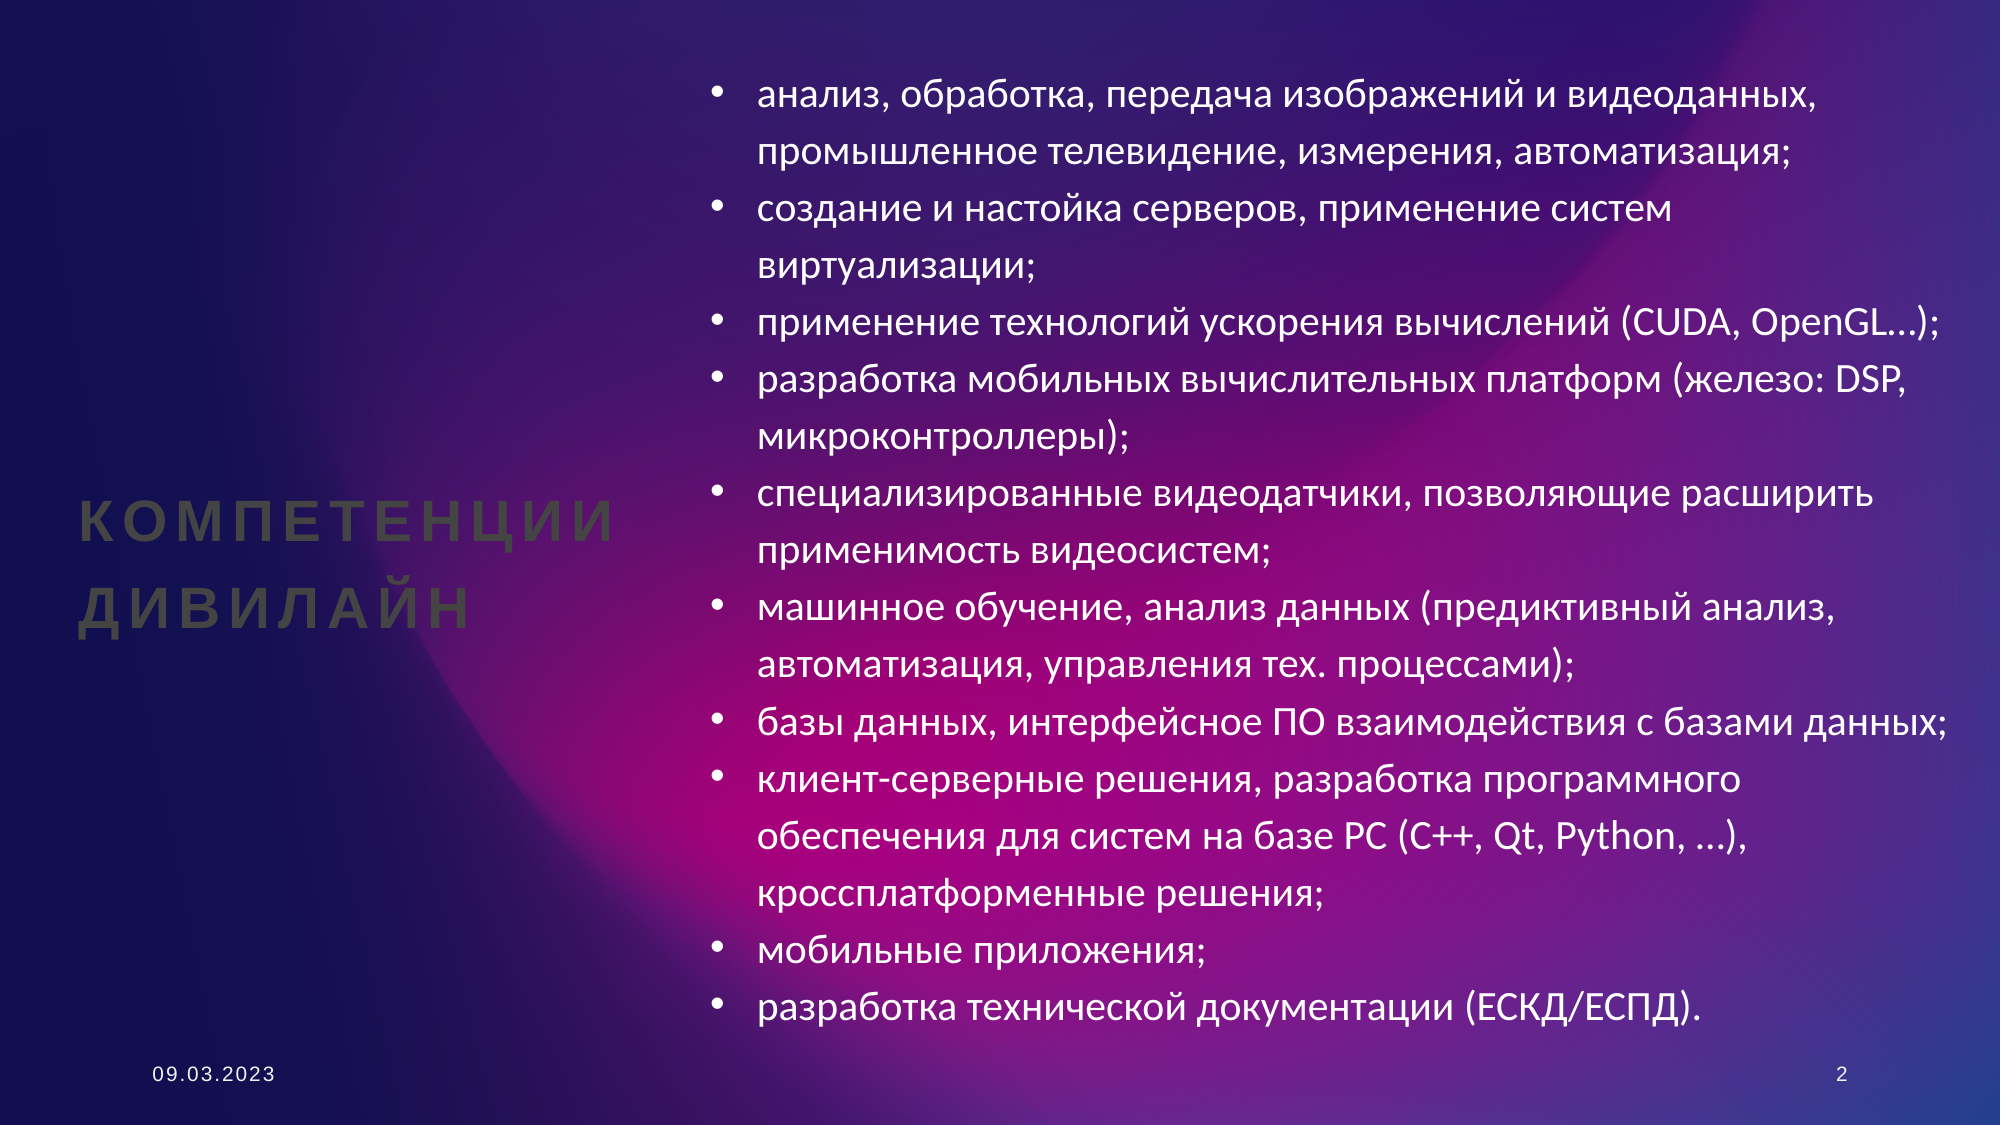

анализ, обработка, передача изображений и видеоданных, промышленное телевидение, измерения, автоматизация;
создание и настойка серверов, применение систем виртуализации;
применение технологий ускорения вычислений (CUDA, OpenGL…);
разработка мобильных вычислительных платформ (железо: DSP, микроконтроллеры);
специализированные видеодатчики, позволяющие расширить применимость видеосистем;
машинное обучение, анализ данных (предиктивный анализ, автоматизация, управления тех. процессами);
базы данных, интерфейсное ПО взаимодействия с базами данных;
клиент-серверные решения, разработка программного обеспечения для систем на базе PC (C++, Qt, Python, …), кроссплатформенные решения;
мобильные приложения;
разработка технической документации (ЕСКД/ЕСПД).
# Компетенции ДиВиЛайн
09.03.2023
2